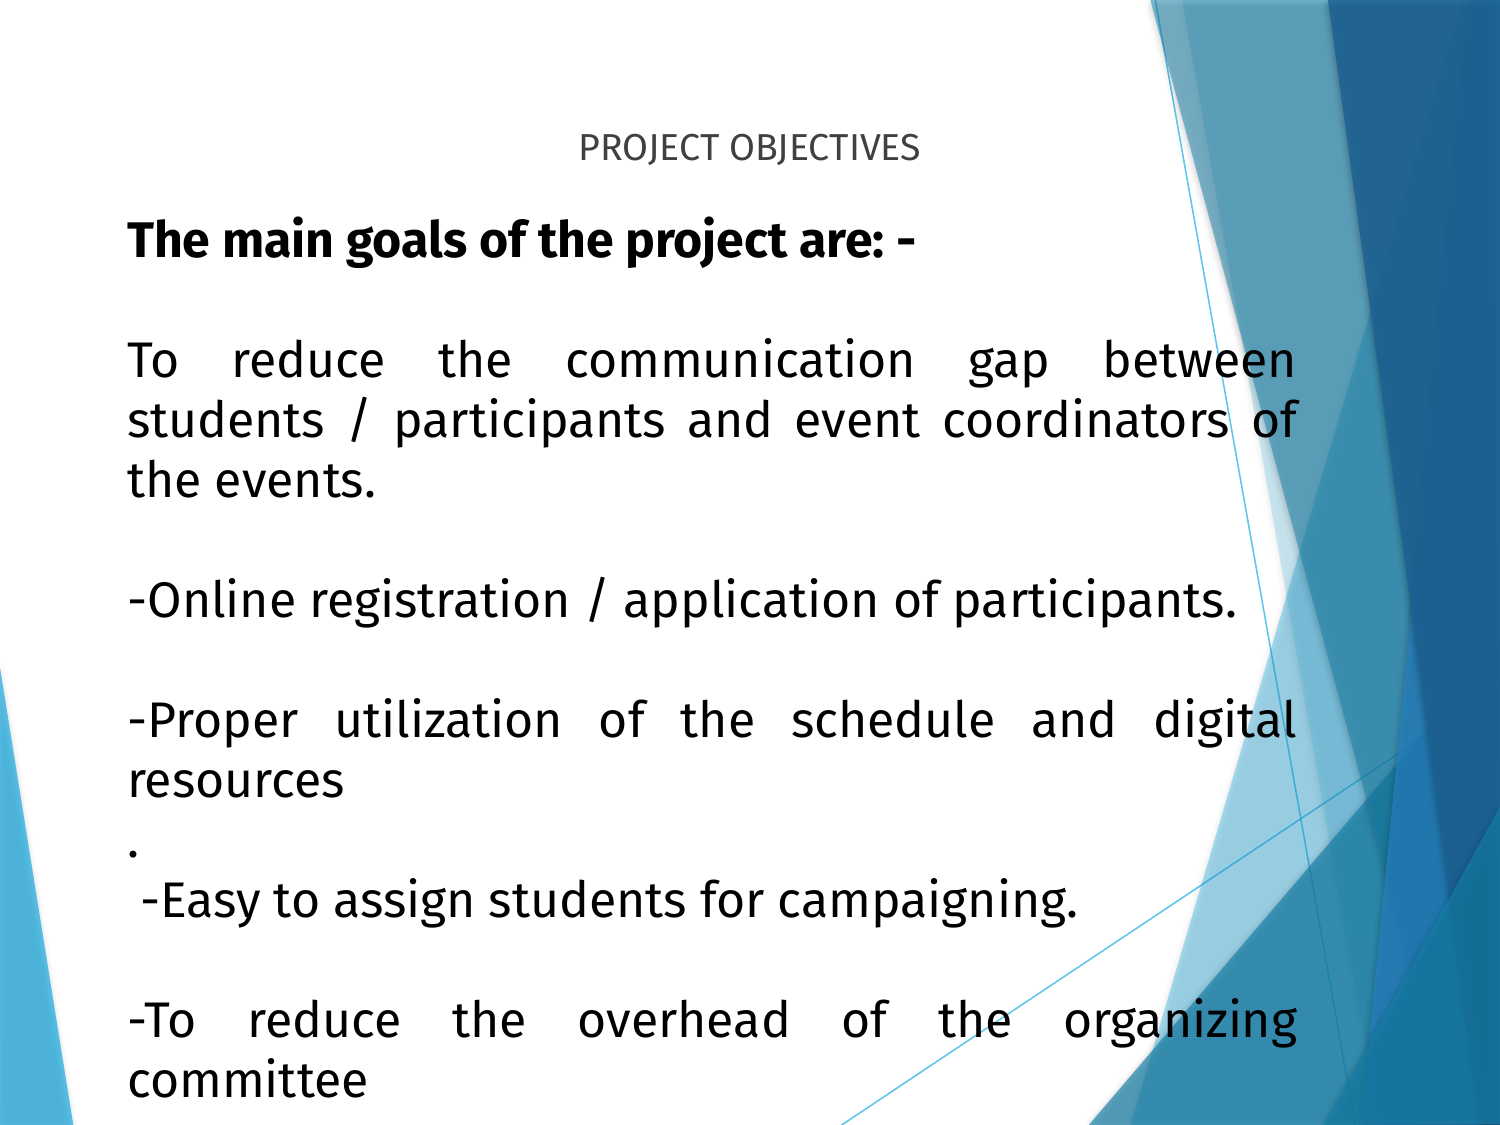

PROJECT OBJECTIVES
The main goals of the project are: -

To reduce the communication gap between students / participants and event coordinators of the events.

-Online registration / application of participants.

-Proper utilization of the schedule and digital resources
.
 -Easy to assign students for campaigning.

-To reduce the overhead of the organizing committee